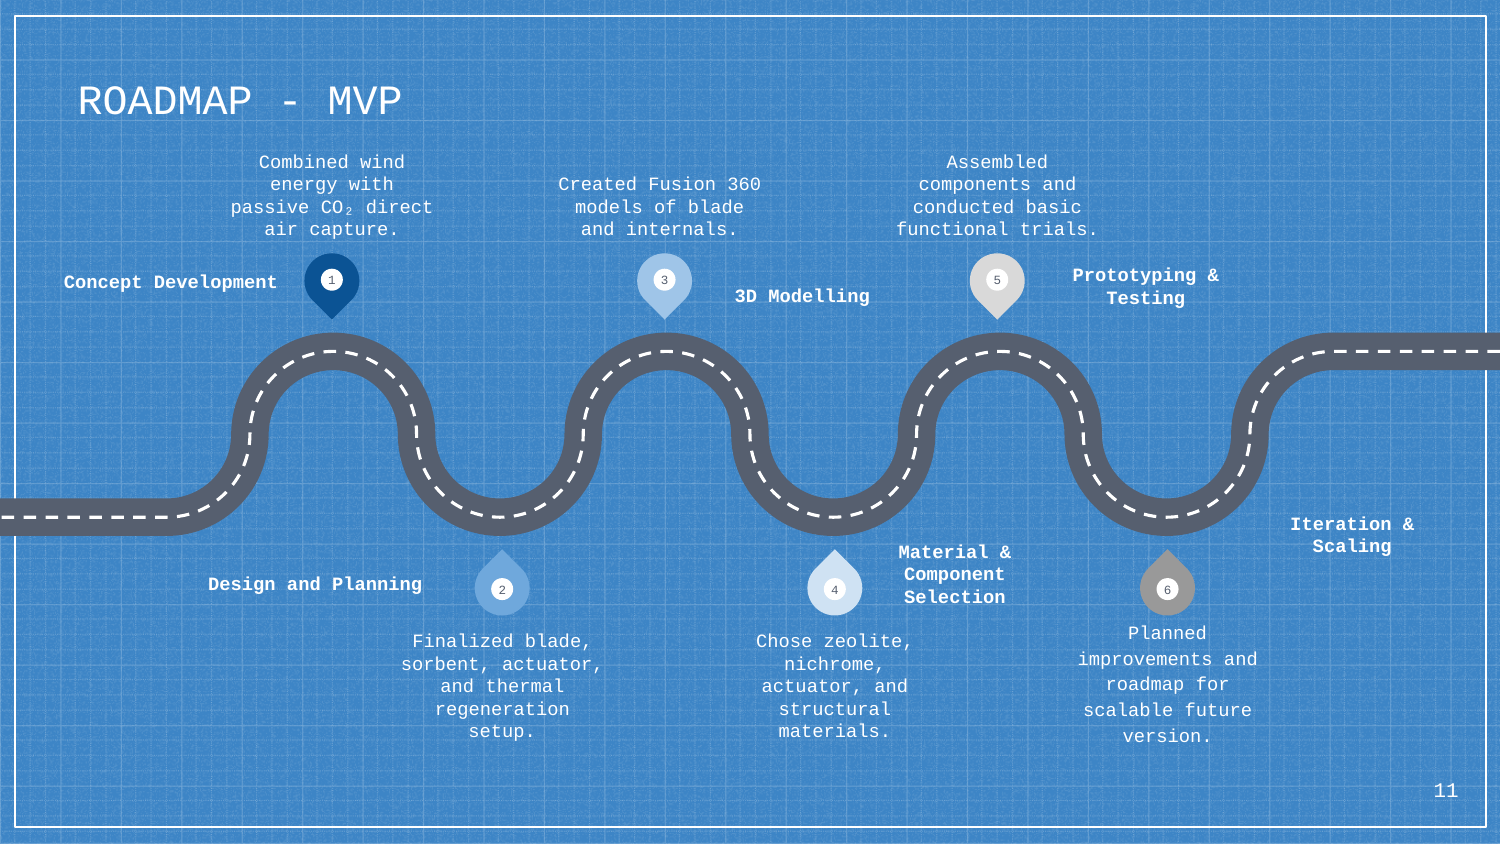

# ROADMAP - MVP
Combined wind energy with passive CO₂ direct air capture.
Created Fusion 360 models of blade and internals.
Assembled components and conducted basic functional trials.

1

3

5
Concept Development
Prototyping & Testing
3D Modelling

Iteration & Scaling
Material & Component Selection
Design and Planning

2

4

6
Planned improvements and roadmap for scalable future version.

Finalized blade, sorbent, actuator, and thermal regeneration setup.
Chose zeolite, nichrome, actuator, and structural materials.
11